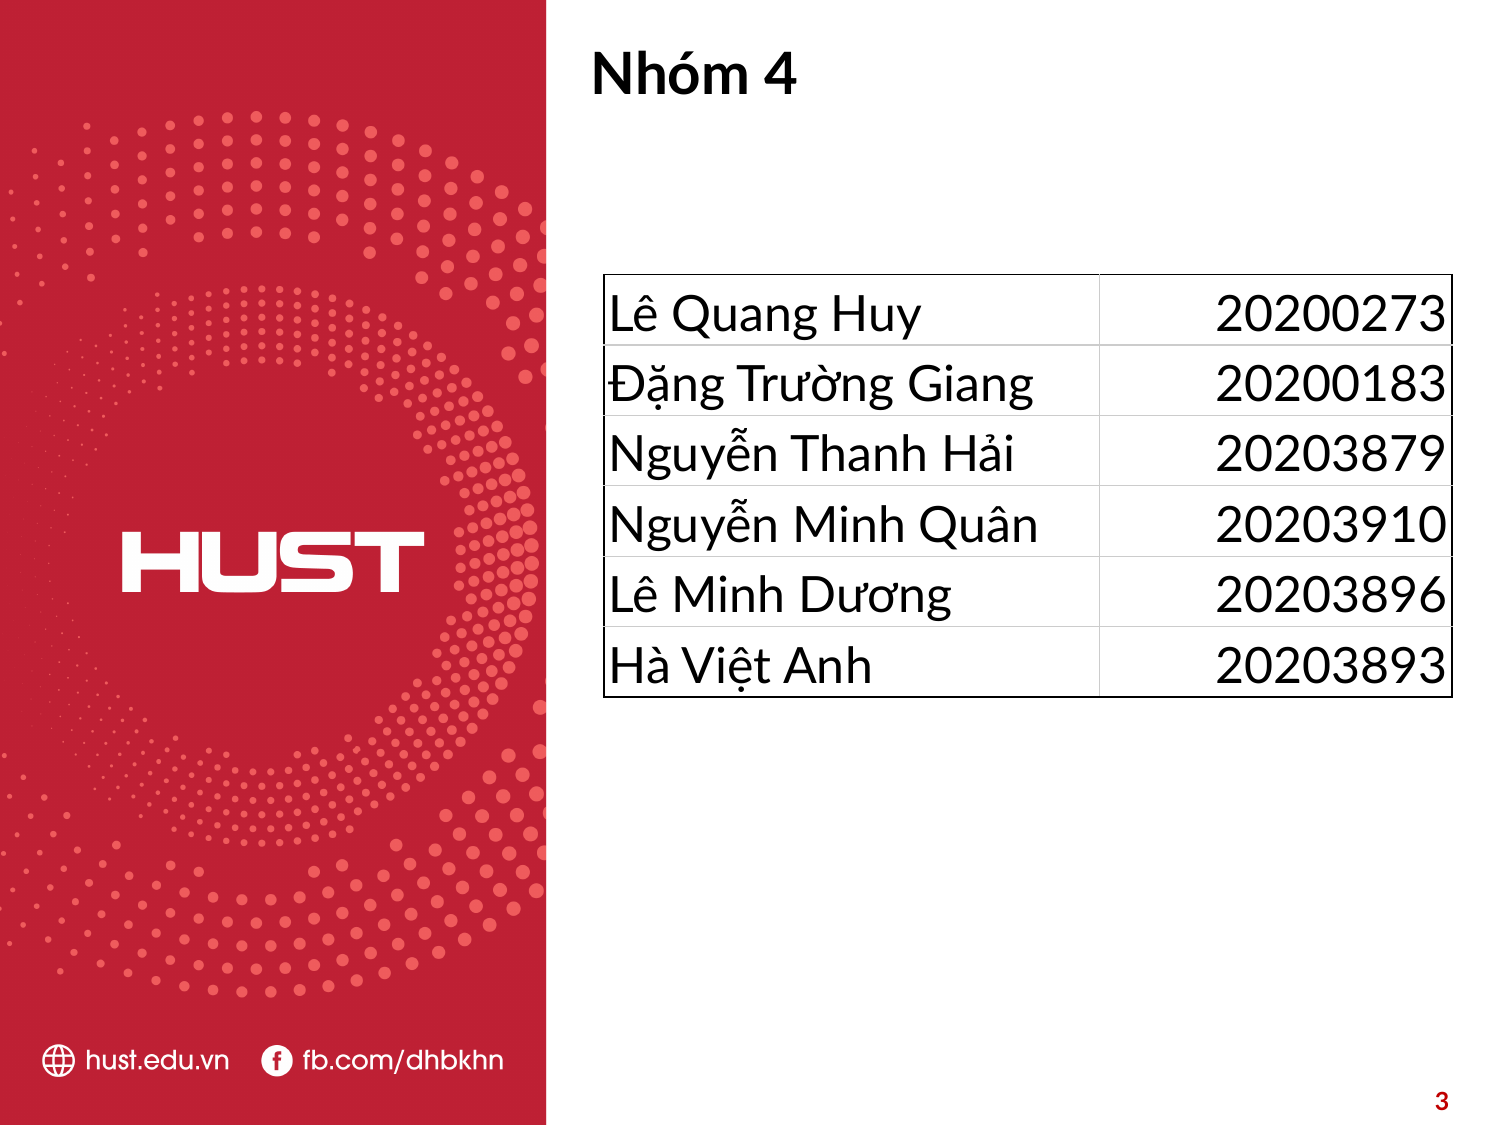

# Nhóm 4
| Lê Quang Huy | 20200273 |
| --- | --- |
| Đặng Trường Giang | 20200183 |
| Nguyễn Thanh Hải | 20203879 |
| Nguyễn Minh Quân | 20203910 |
| Lê Minh Dương | 20203896 |
| Hà Việt Anh | 20203893 |
3